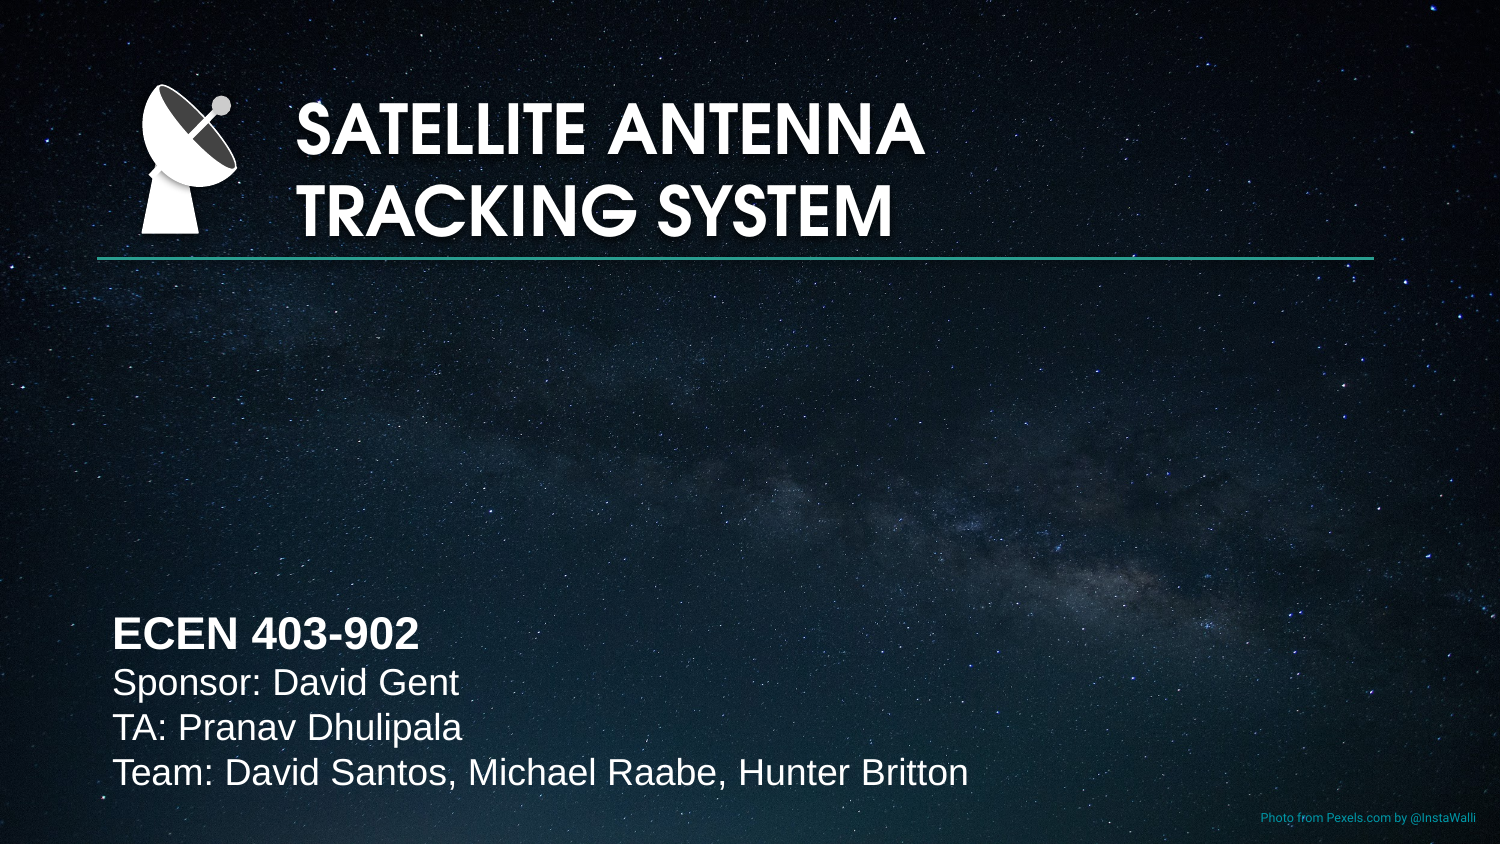

# SATELLITE ANTENNA
TRACKING SYSTEM
ECEN 403-902
Sponsor: David Gent
TA: Pranav Dhulipala
Team: David Santos, Michael Raabe, Hunter Britton
Photo from Pexels.com by @InstaWalli